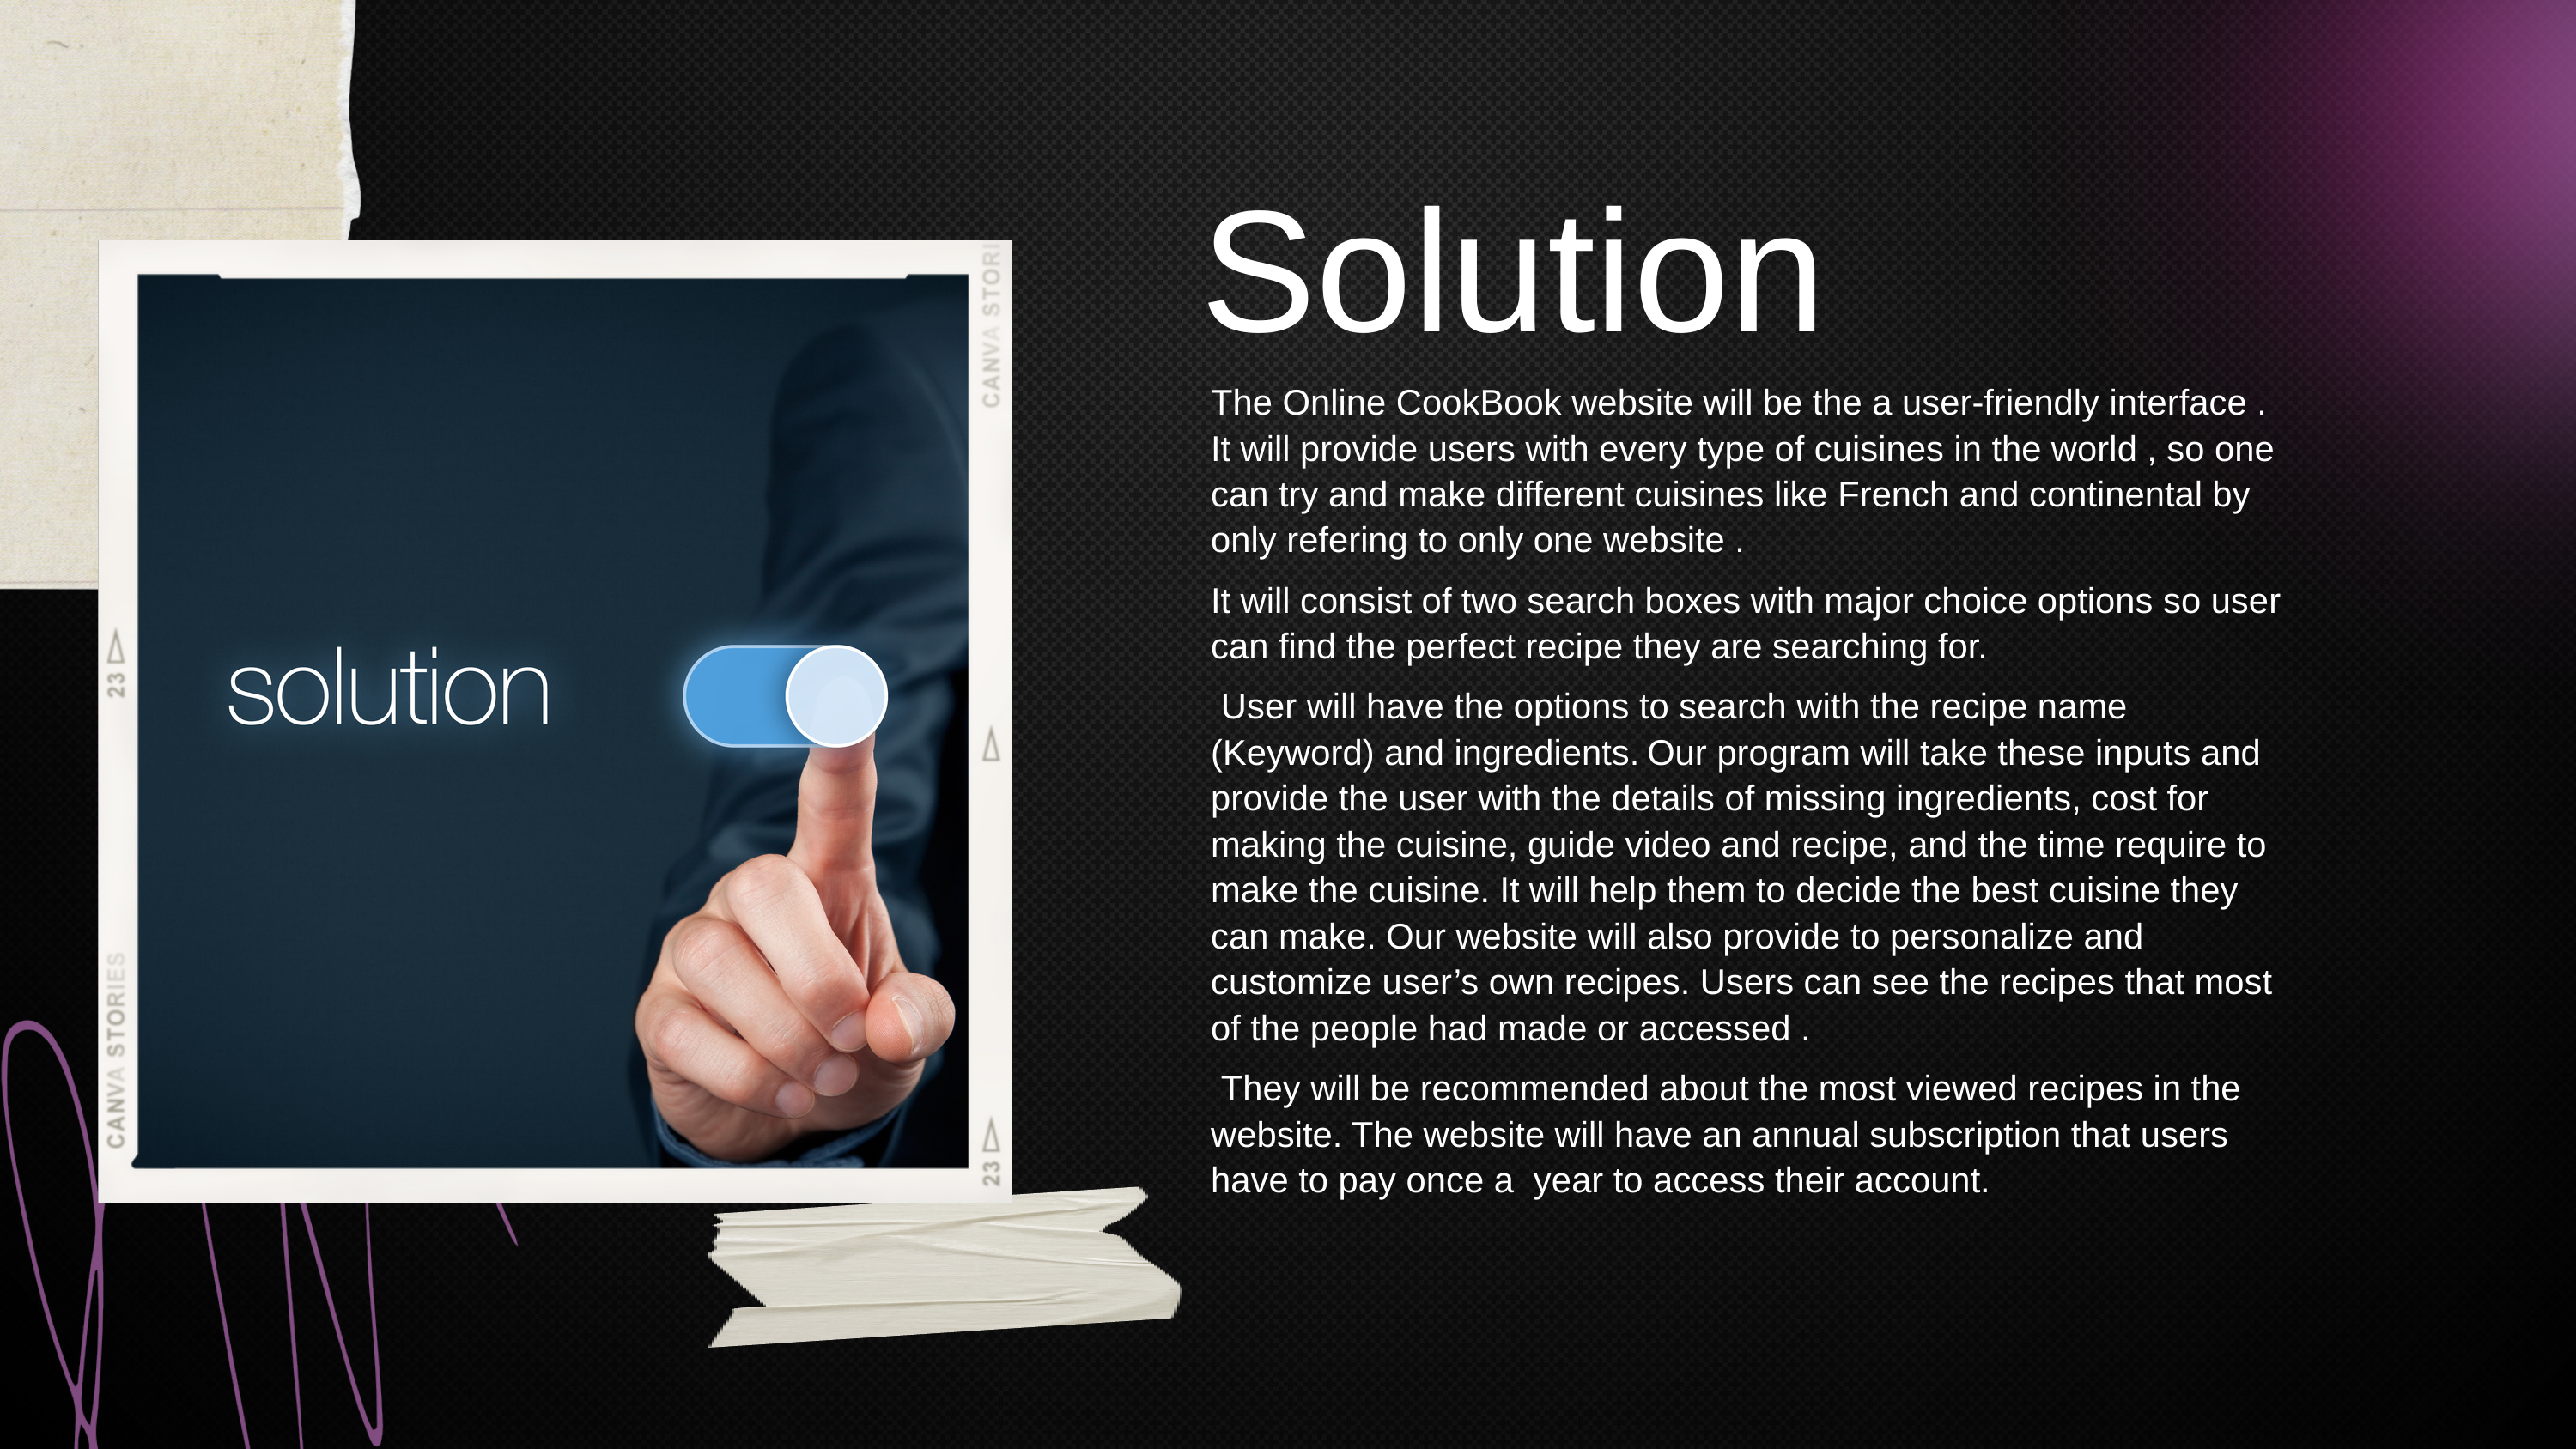

Solution
The Online CookBook website will be the a user-friendly interface . It will provide users with every type of cuisines in the world , so one can try and make different cuisines like French and continental by only refering to only one website .
It will consist of two search boxes with major choice options so user can find the perfect recipe they are searching for.
 User will have the options to search with the recipe name (Keyword) and ingredients. Our program will take these inputs and provide the user with the details of missing ingredients, cost for making the cuisine, guide video and recipe, and the time require to make the cuisine. It will help them to decide the best cuisine they can make. Our website will also provide to personalize and customize user’s own recipes. Users can see the recipes that most of the people had made or accessed .
 They will be recommended about the most viewed recipes in the website. The website will have an annual subscription that users have to pay once a  year to access their account.